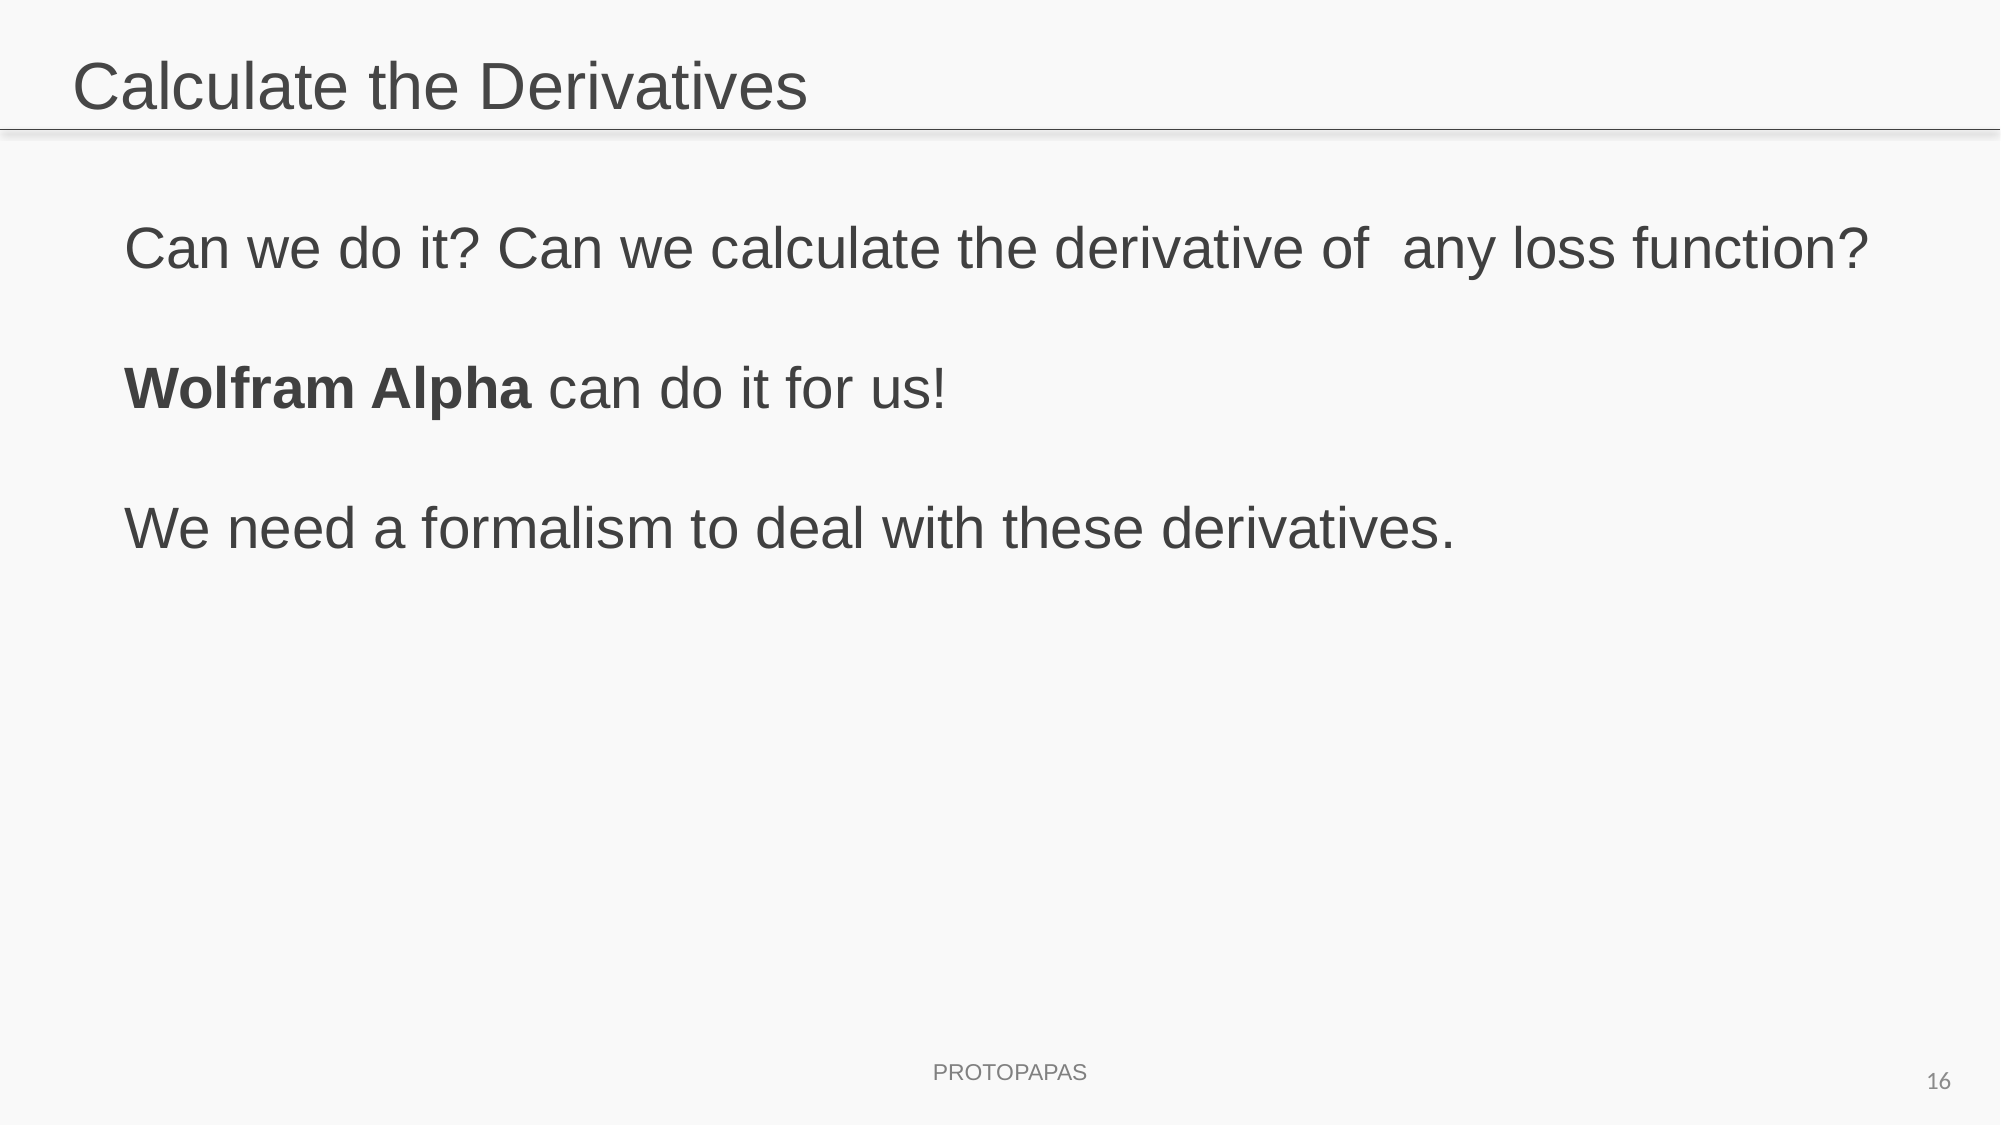

# Calculate the Derivatives
Can we do it? Can we calculate the derivative of  any loss function?

Wolfram Alpha can do it for us!

We need a formalism to deal with these derivatives.

16